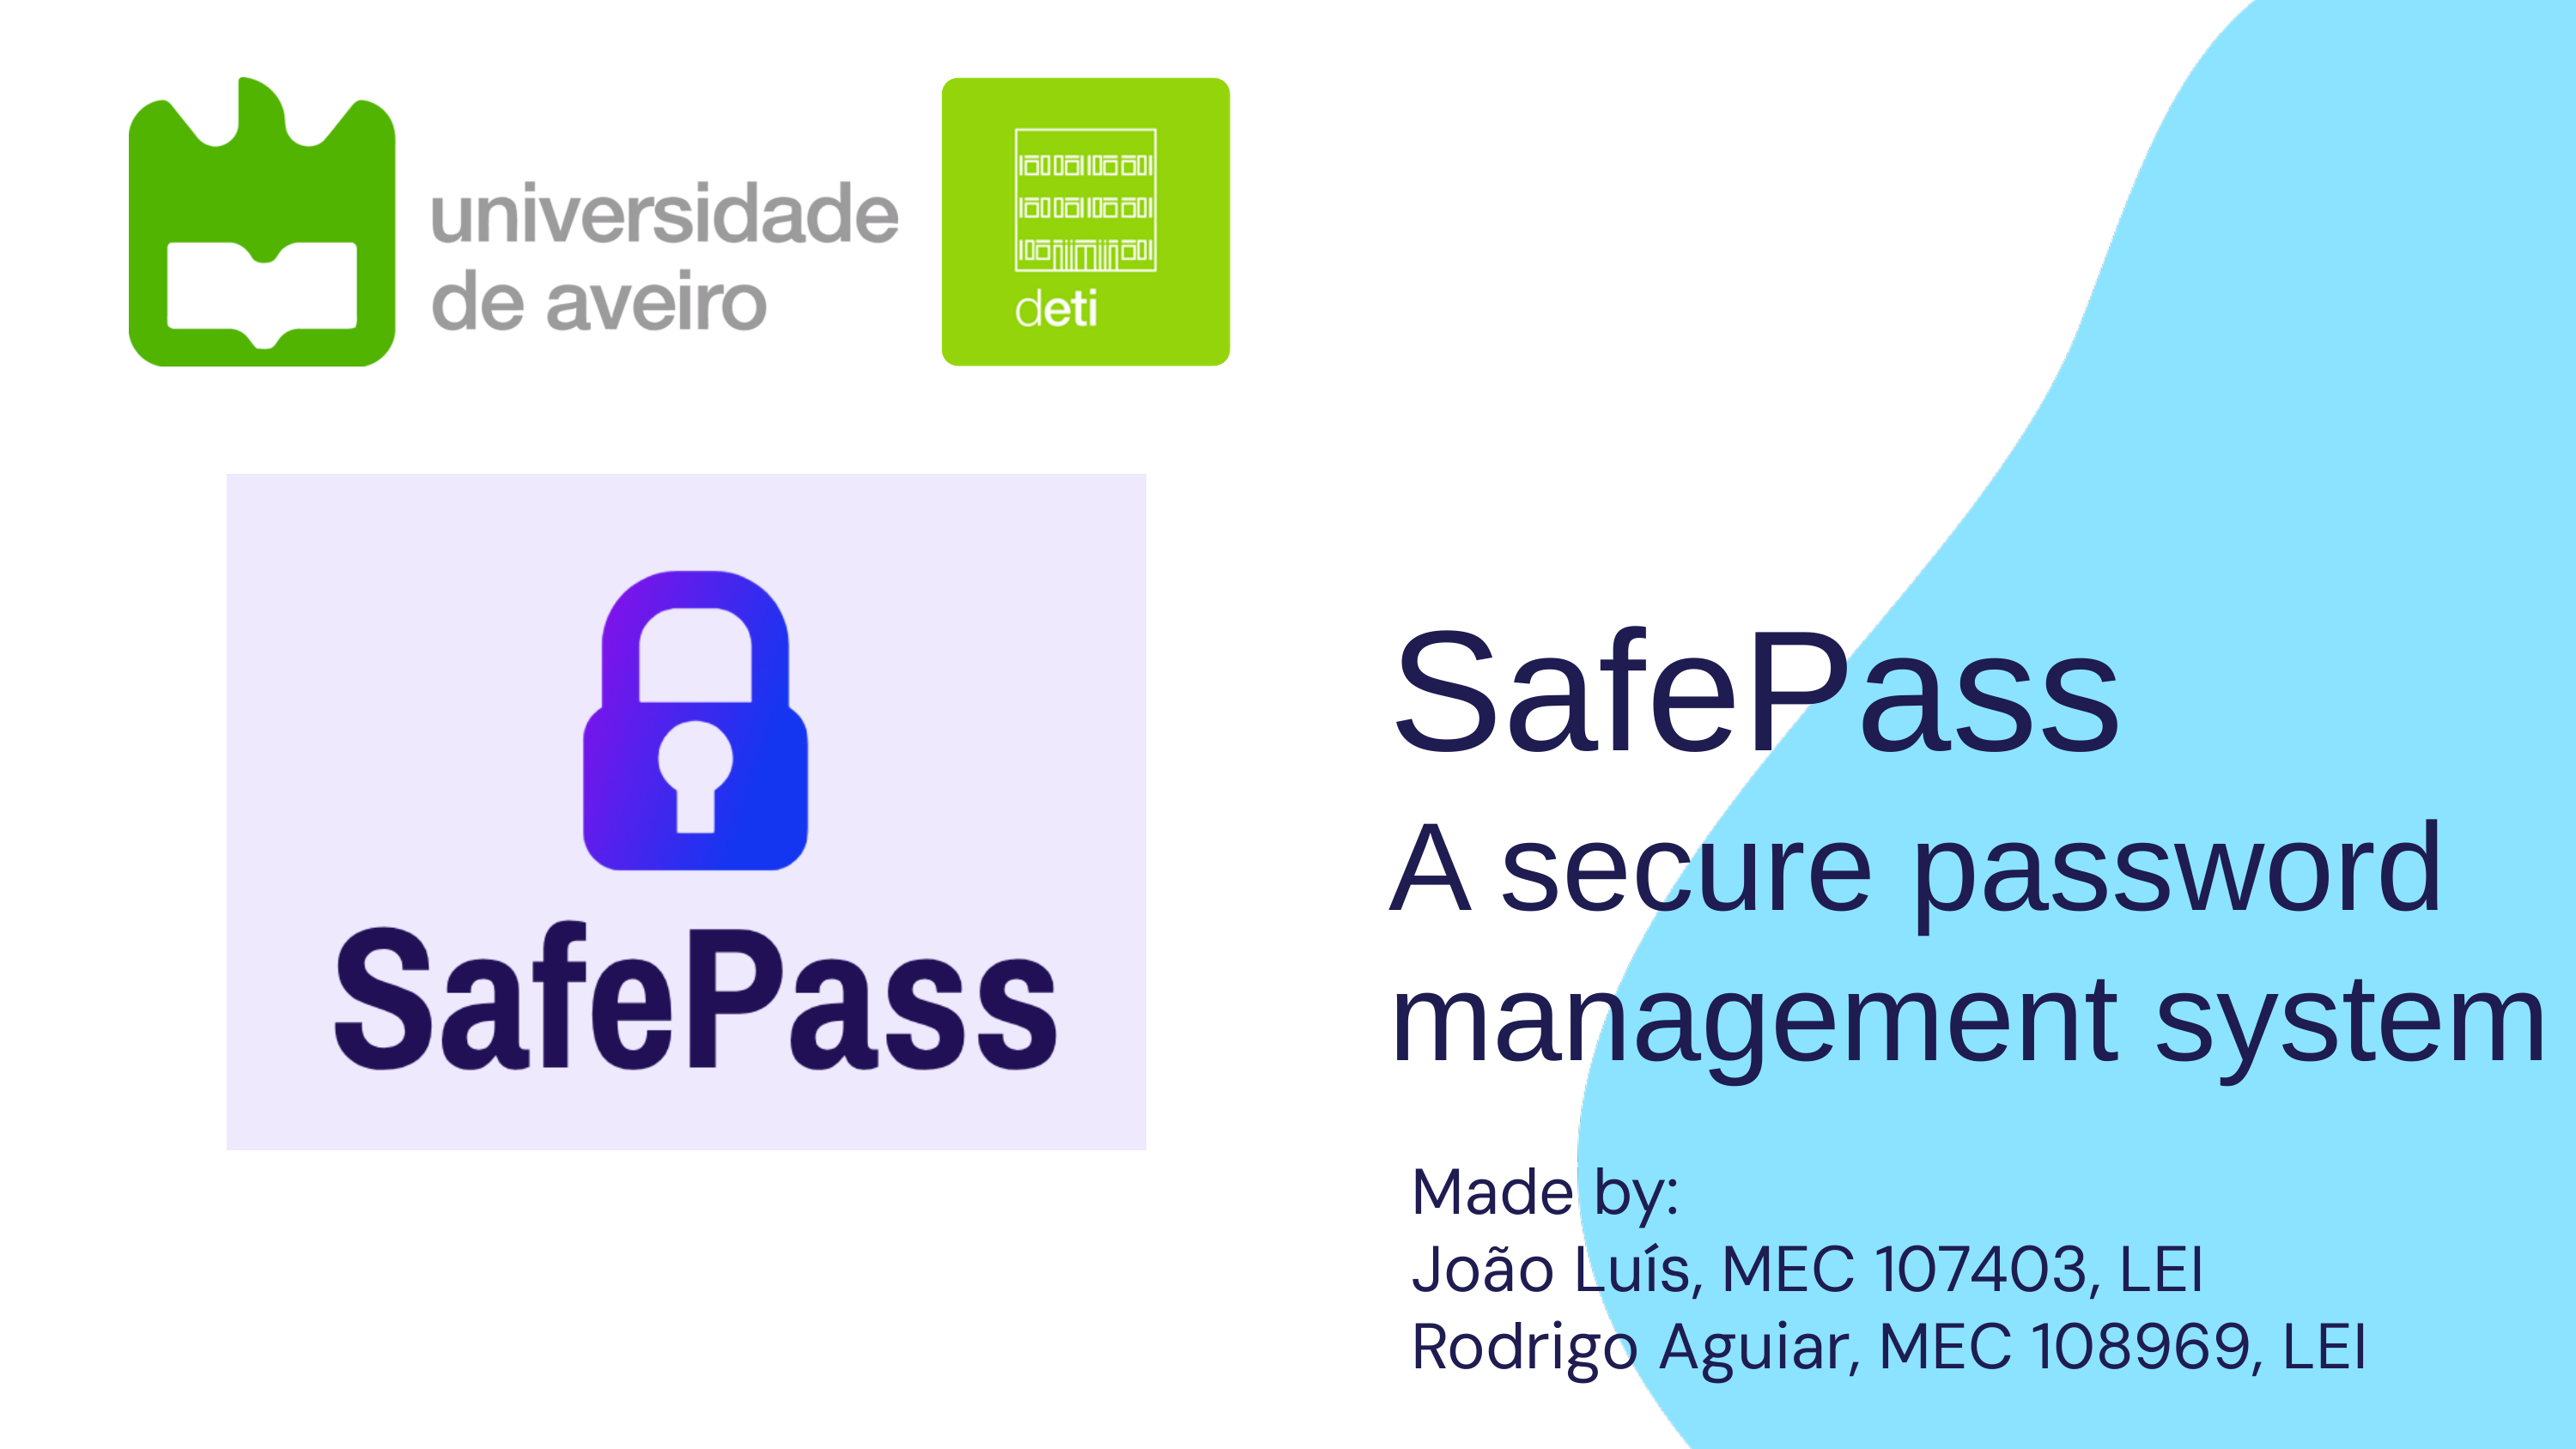

SafePass
A secure password management system
Made by:
João Luís, MEC 107403, LEI
Rodrigo Aguiar, MEC 108969, LEI